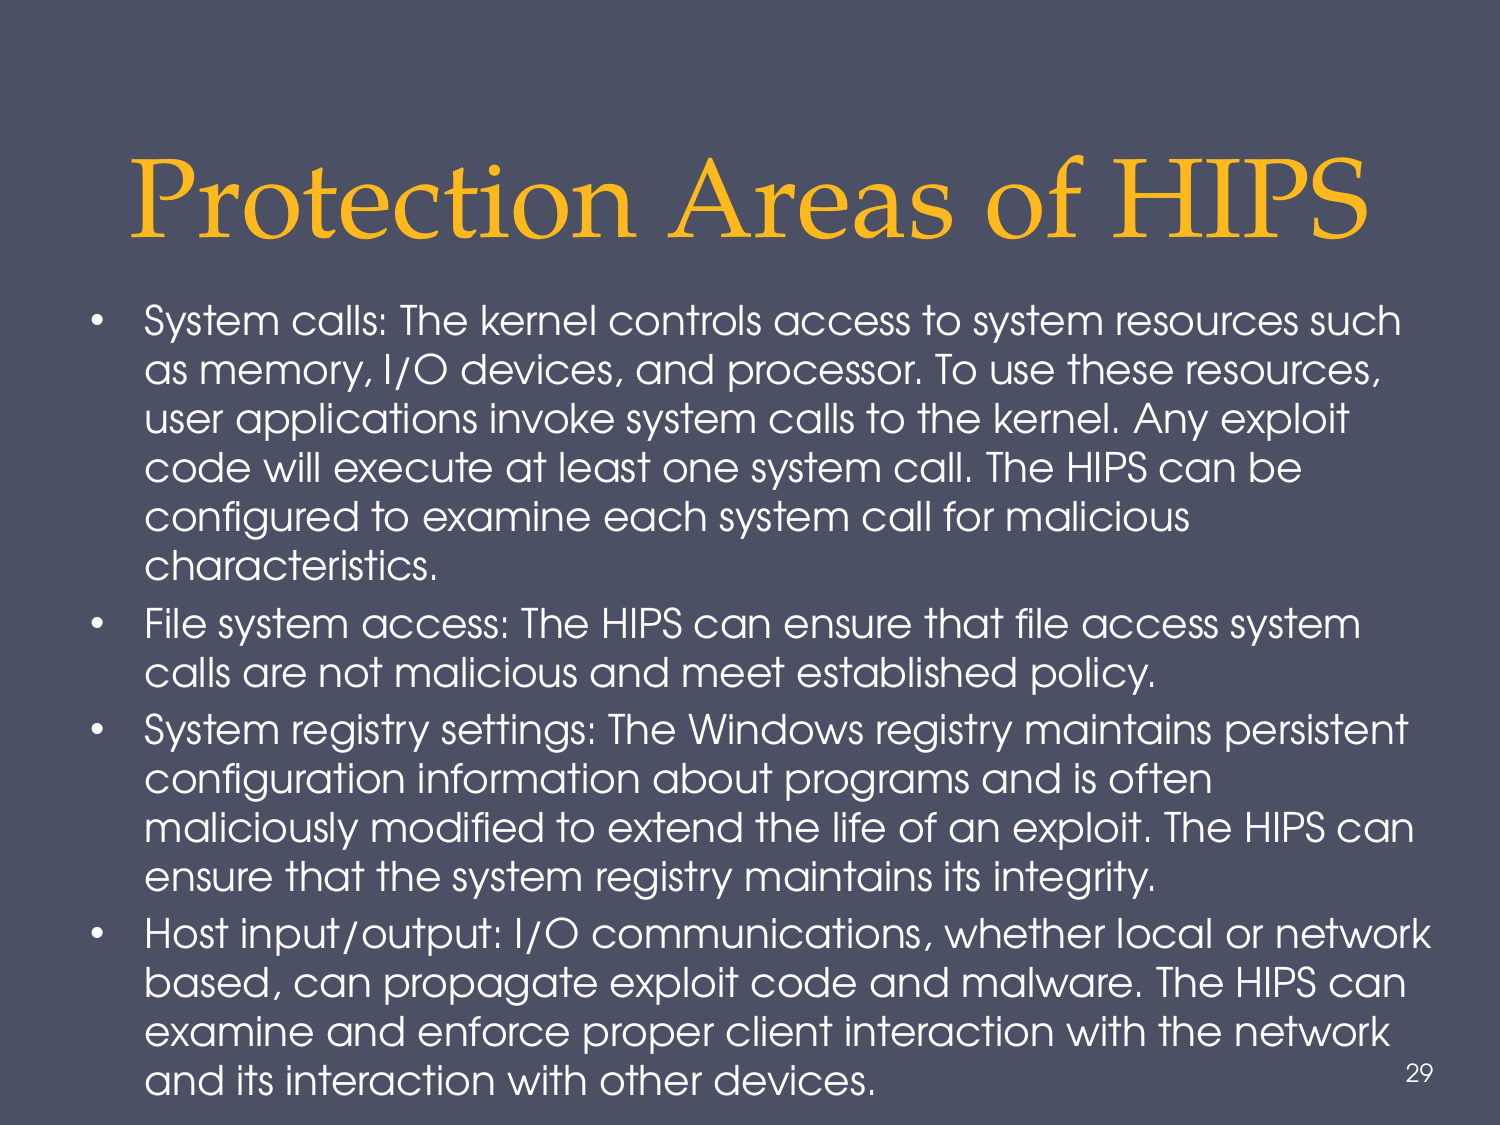

# Protection Areas of HIPS

System calls: The kernel controls access to system resources such as memory, I/O devices, and processor. To use these resources, user applications invoke system calls to the kernel. Any exploit code will execute at least one system call. The HIPS can be configured to examine each system call for malicious characteristics.
File system access: The HIPS can ensure that file access system calls are not malicious and meet established policy.
System registry settings: The Windows registry maintains persistent configuration information about programs and is often maliciously modified to extend the life of an exploit. The HIPS can ensure that the system registry maintains its integrity.
Host input/output: I/O communications, whether local or network based, can propagate exploit code and malware. The HIPS can examine and enforce proper client interaction with the network and its interaction with other devices.
29